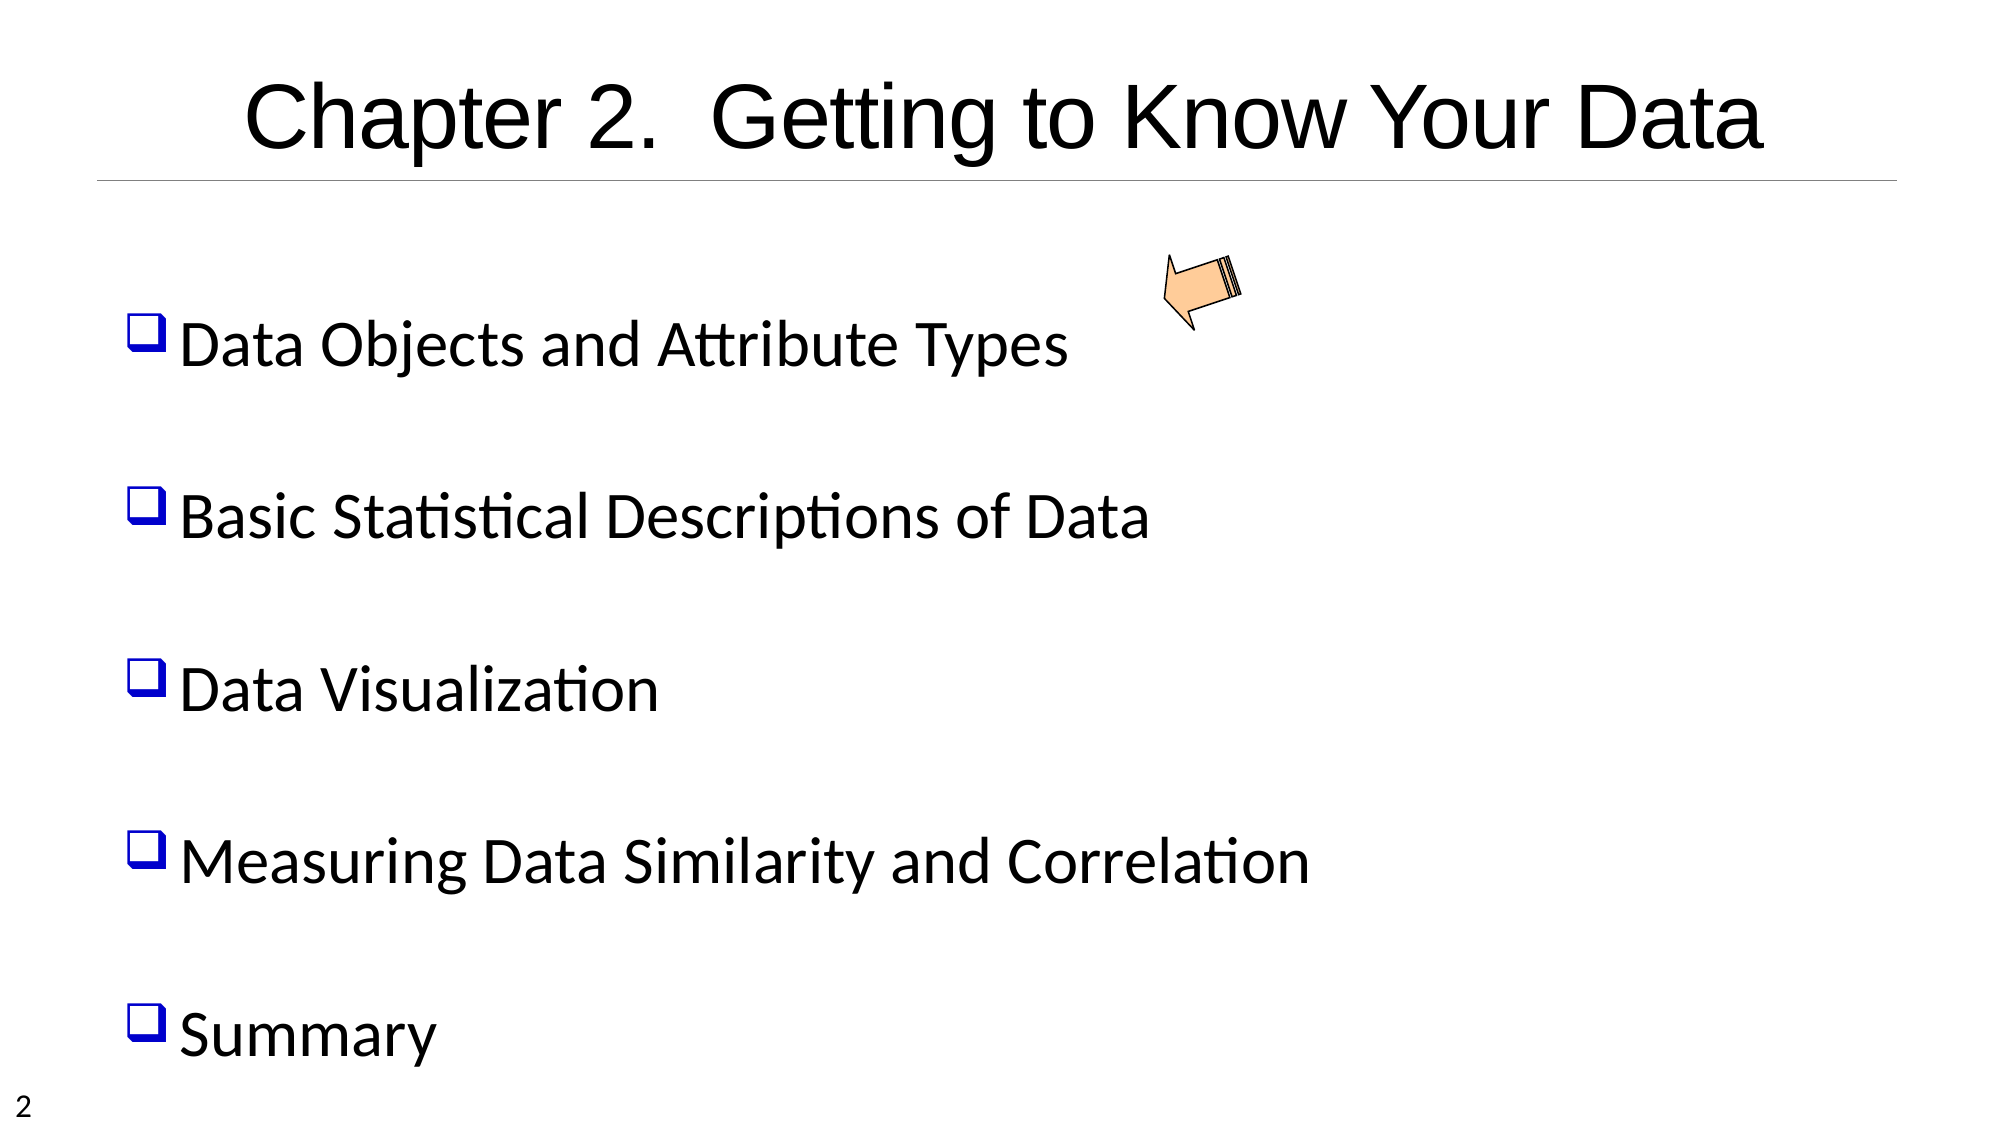

# Chapter 2.  Getting to Know Your Data
Data Objects and Attribute Types
Basic Statistical Descriptions of Data
Data Visualization
Measuring Data Similarity and Correlation
Summary